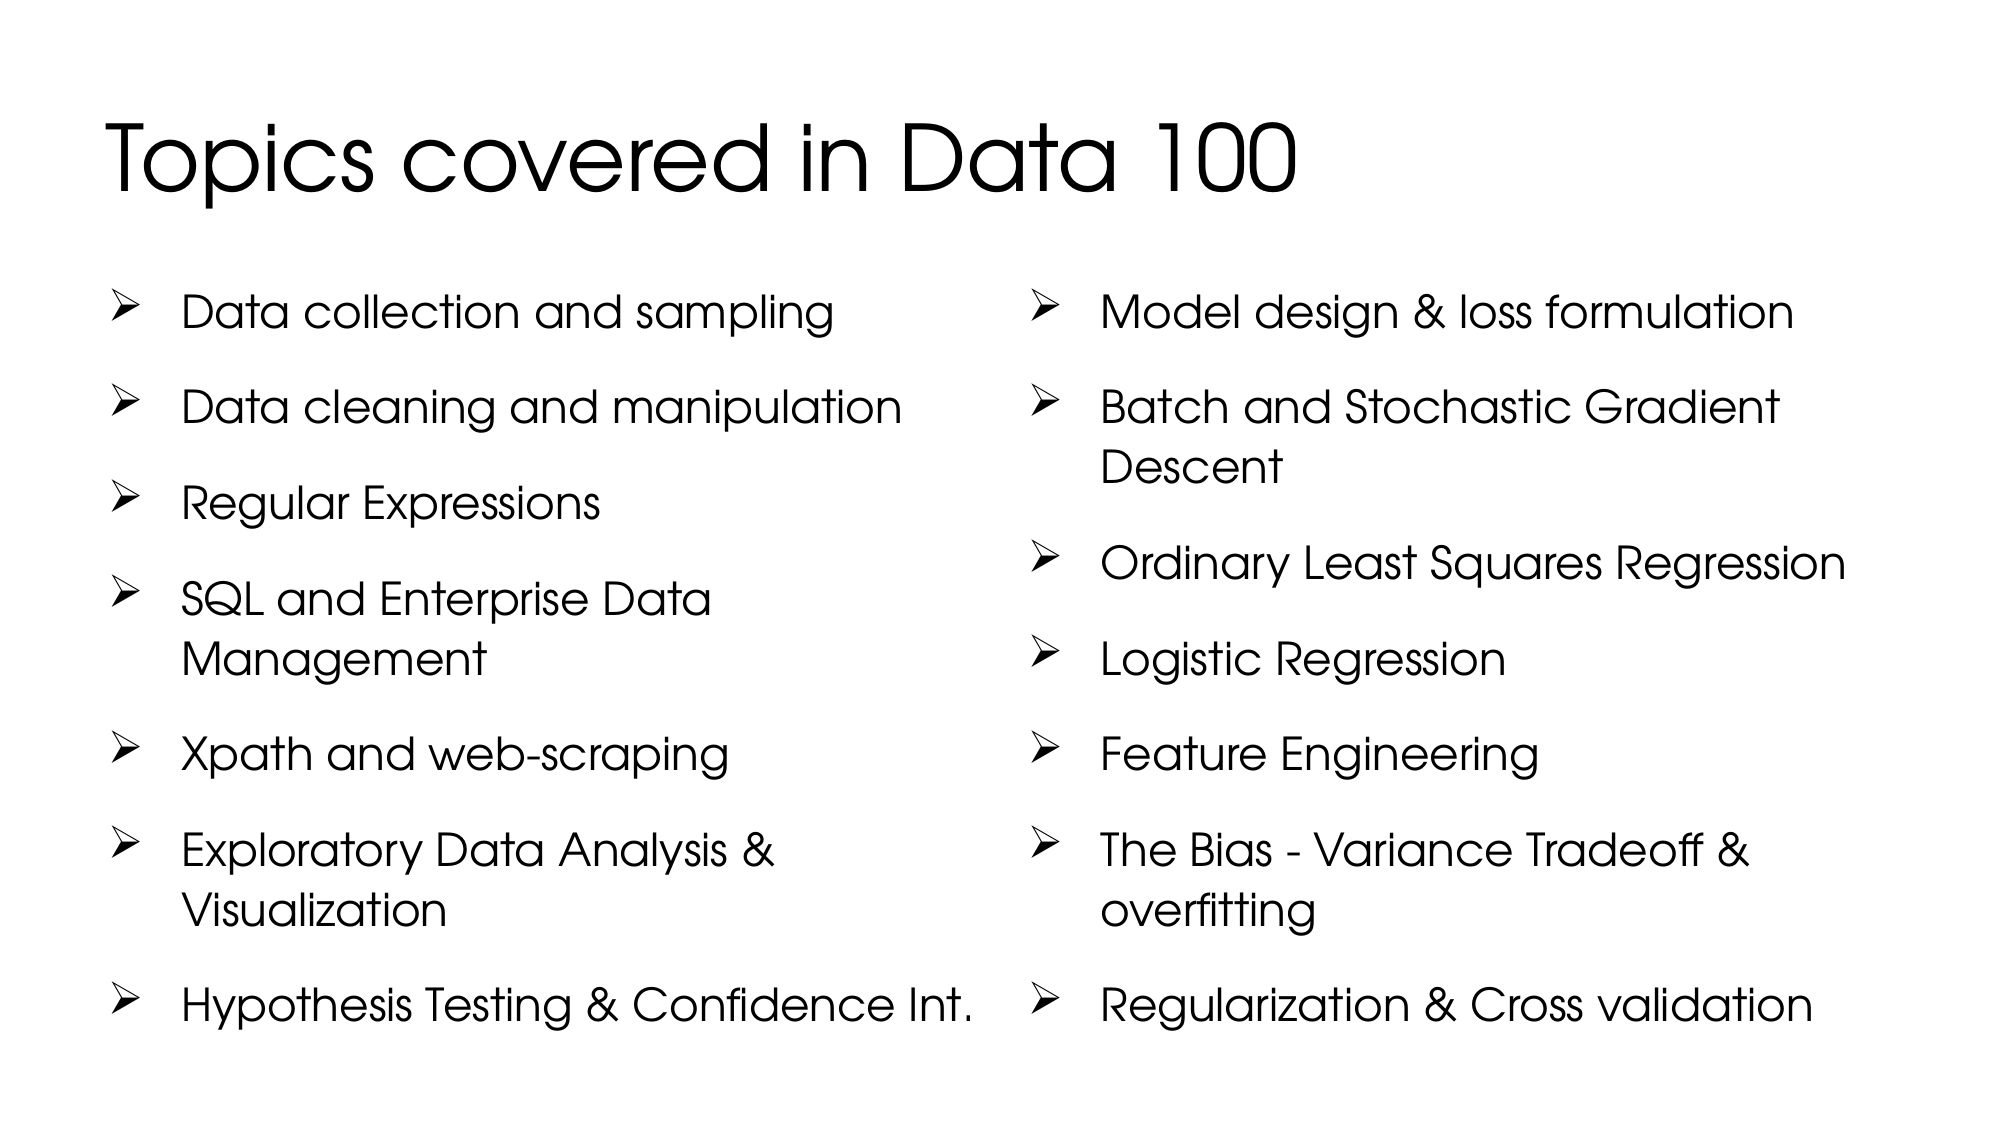

# Topics covered in Data 100
Data collection and sampling
Data cleaning and manipulation
Regular Expressions
SQL and Enterprise Data Management
Xpath and web-scraping
Exploratory Data Analysis & Visualization
Hypothesis Testing & Confidence Int.
Model design & loss formulation
Batch and Stochastic Gradient Descent
Ordinary Least Squares Regression
Logistic Regression
Feature Engineering
The Bias - Variance Tradeoff & overfitting
Regularization & Cross validation